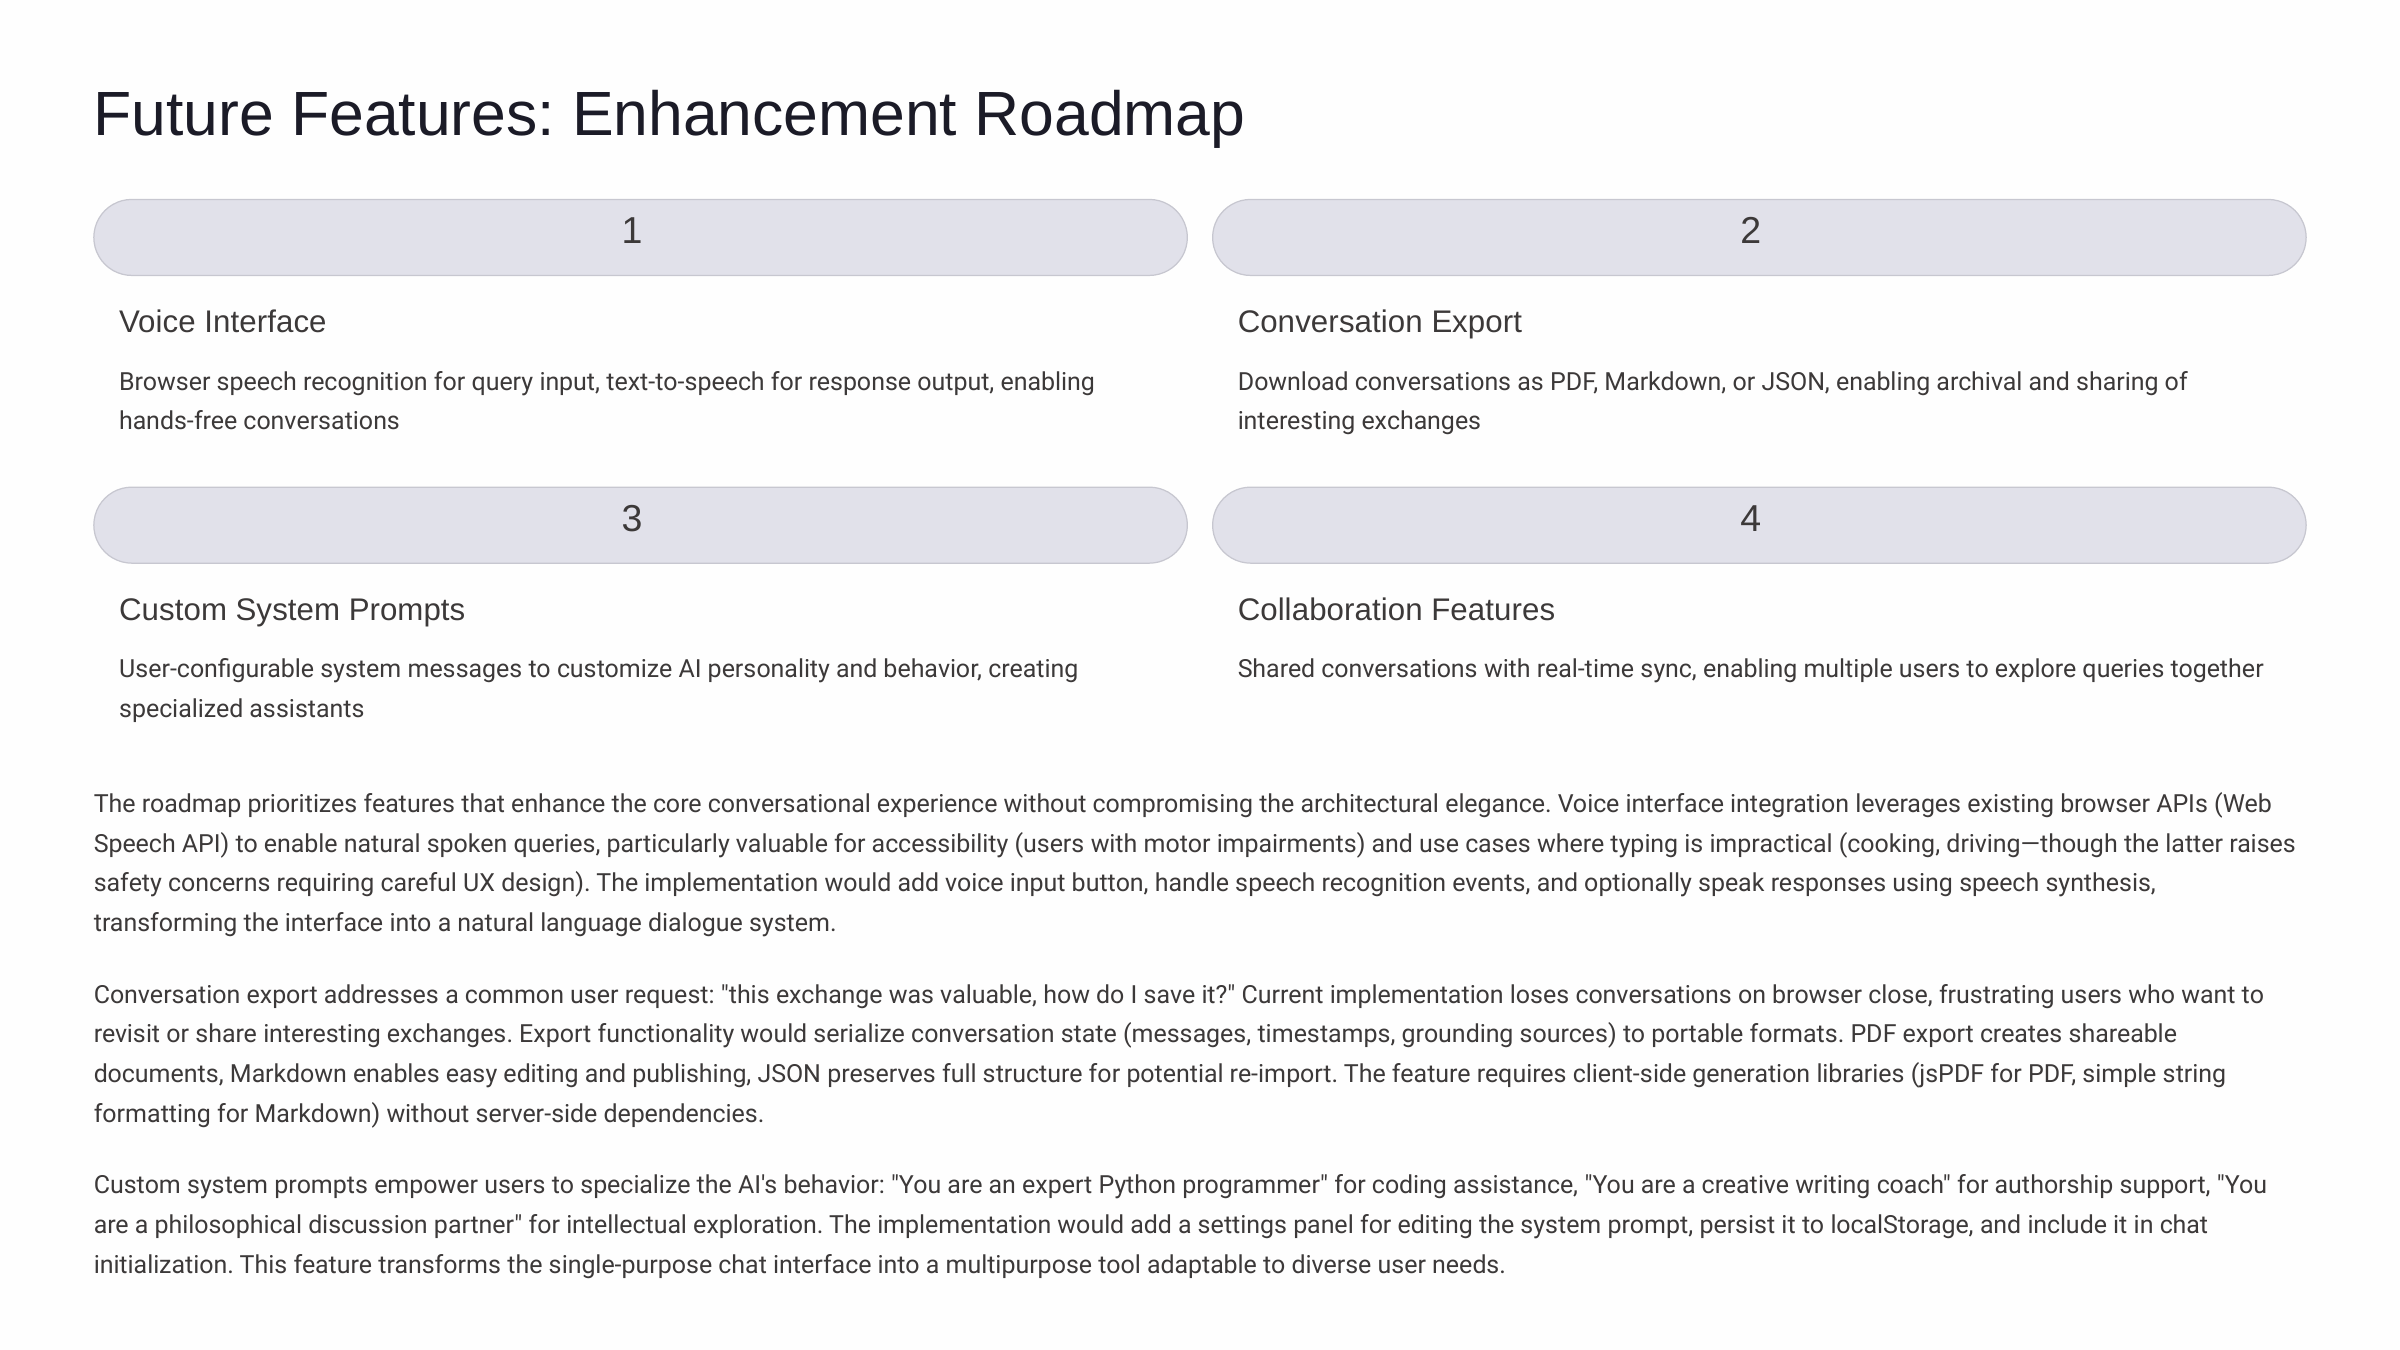

Future Features: Enhancement Roadmap

1
2
Voice Interface
Conversation Export
Browser speech recognition for query input, text-to-speech for response output, enabling hands-free conversations
Download conversations as PDF, Markdown, or JSON, enabling archival and sharing of interesting exchanges

3
4
Custom System Prompts
Collaboration Features
User-configurable system messages to customize AI personality and behavior, creating specialized assistants
Shared conversations with real-time sync, enabling multiple users to explore queries together
The roadmap prioritizes features that enhance the core conversational experience without compromising the architectural elegance. Voice interface integration leverages existing browser APIs (Web Speech API) to enable natural spoken queries, particularly valuable for accessibility (users with motor impairments) and use cases where typing is impractical (cooking, driving—though the latter raises safety concerns requiring careful UX design). The implementation would add voice input button, handle speech recognition events, and optionally speak responses using speech synthesis, transforming the interface into a natural language dialogue system.
Conversation export addresses a common user request: "this exchange was valuable, how do I save it?" Current implementation loses conversations on browser close, frustrating users who want to revisit or share interesting exchanges. Export functionality would serialize conversation state (messages, timestamps, grounding sources) to portable formats. PDF export creates shareable documents, Markdown enables easy editing and publishing, JSON preserves full structure for potential re-import. The feature requires client-side generation libraries (jsPDF for PDF, simple string formatting for Markdown) without server-side dependencies.
Custom system prompts empower users to specialize the AI's behavior: "You are an expert Python programmer" for coding assistance, "You are a creative writing coach" for authorship support, "You are a philosophical discussion partner" for intellectual exploration. The implementation would add a settings panel for editing the system prompt, persist it to localStorage, and include it in chat initialization. This feature transforms the single-purpose chat interface into a multipurpose tool adaptable to diverse user needs.